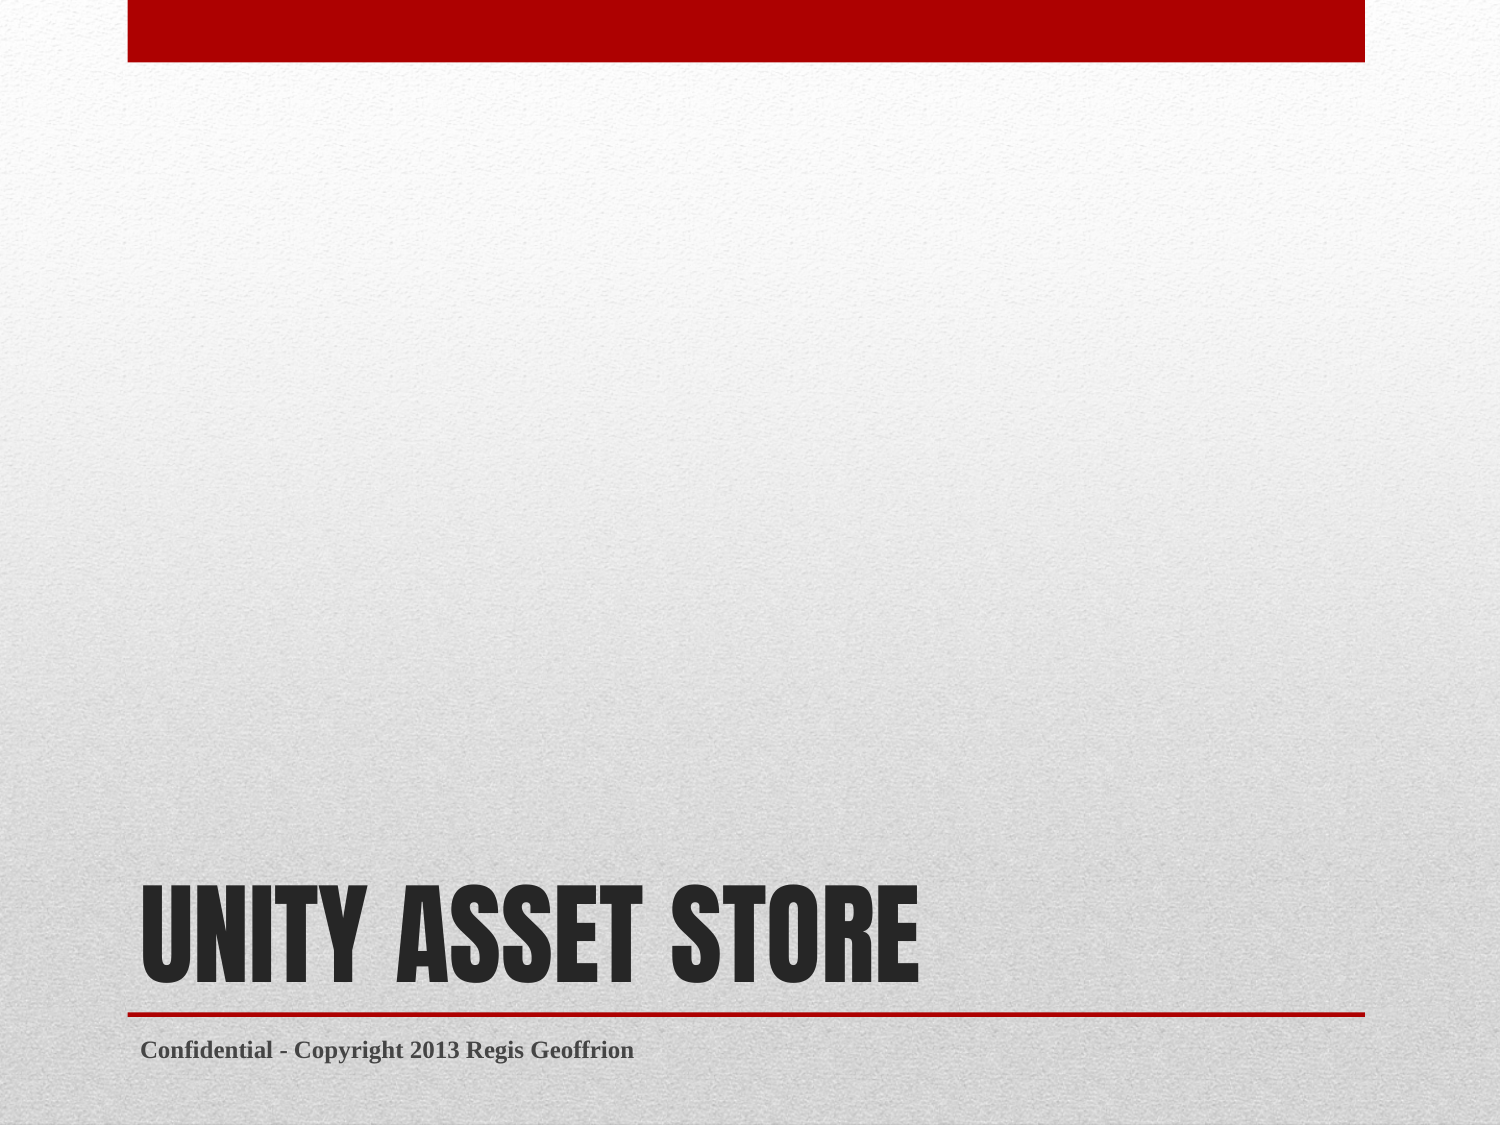

# UNITY ASSET STORE
Confidential - Copyright 2013 Regis Geoffrion